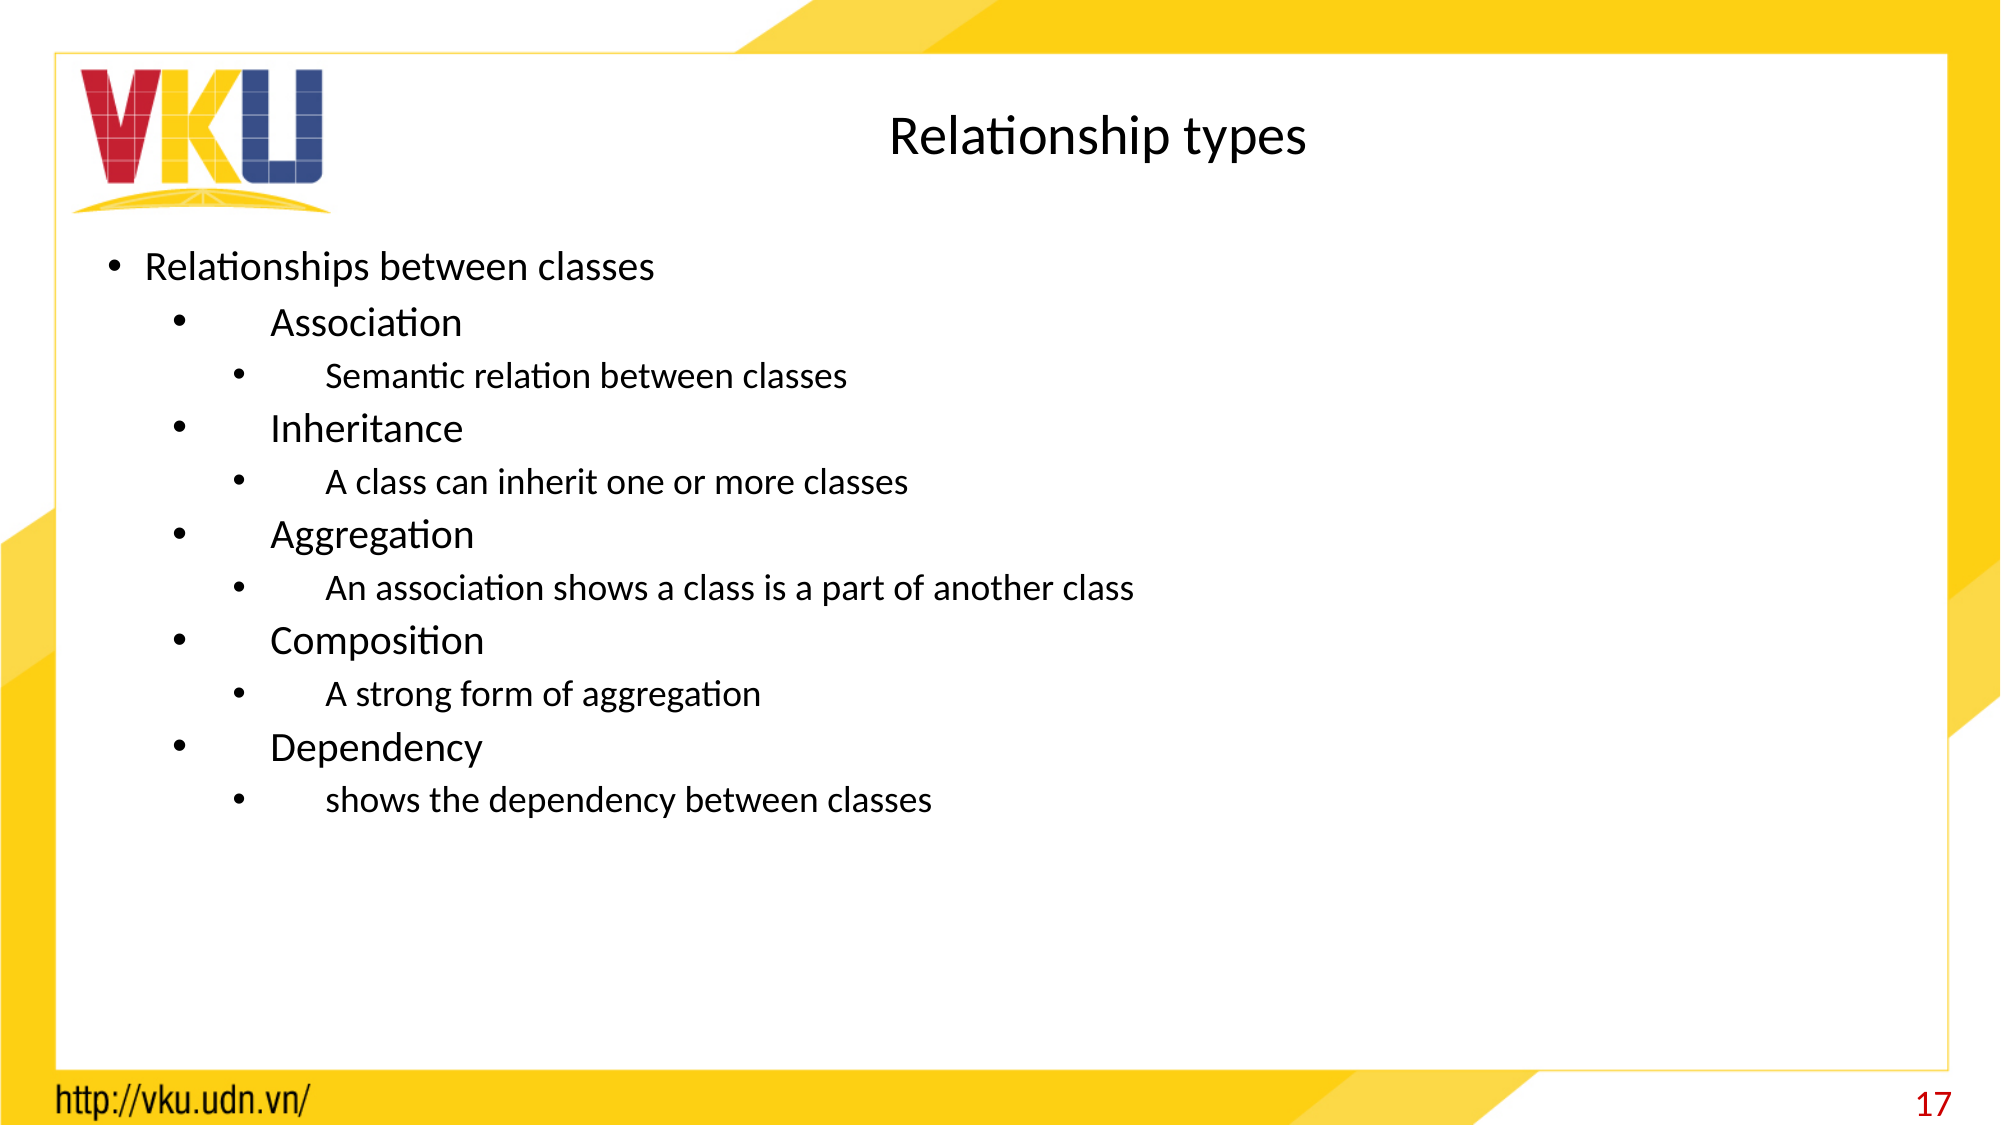

# Relationship types
Relationships between classes
Association
Semantic relation between classes
Inheritance
A class can inherit one or more classes
Aggregation
An association shows a class is a part of another class
Composition
A strong form of aggregation
Dependency
shows the dependency between classes
17